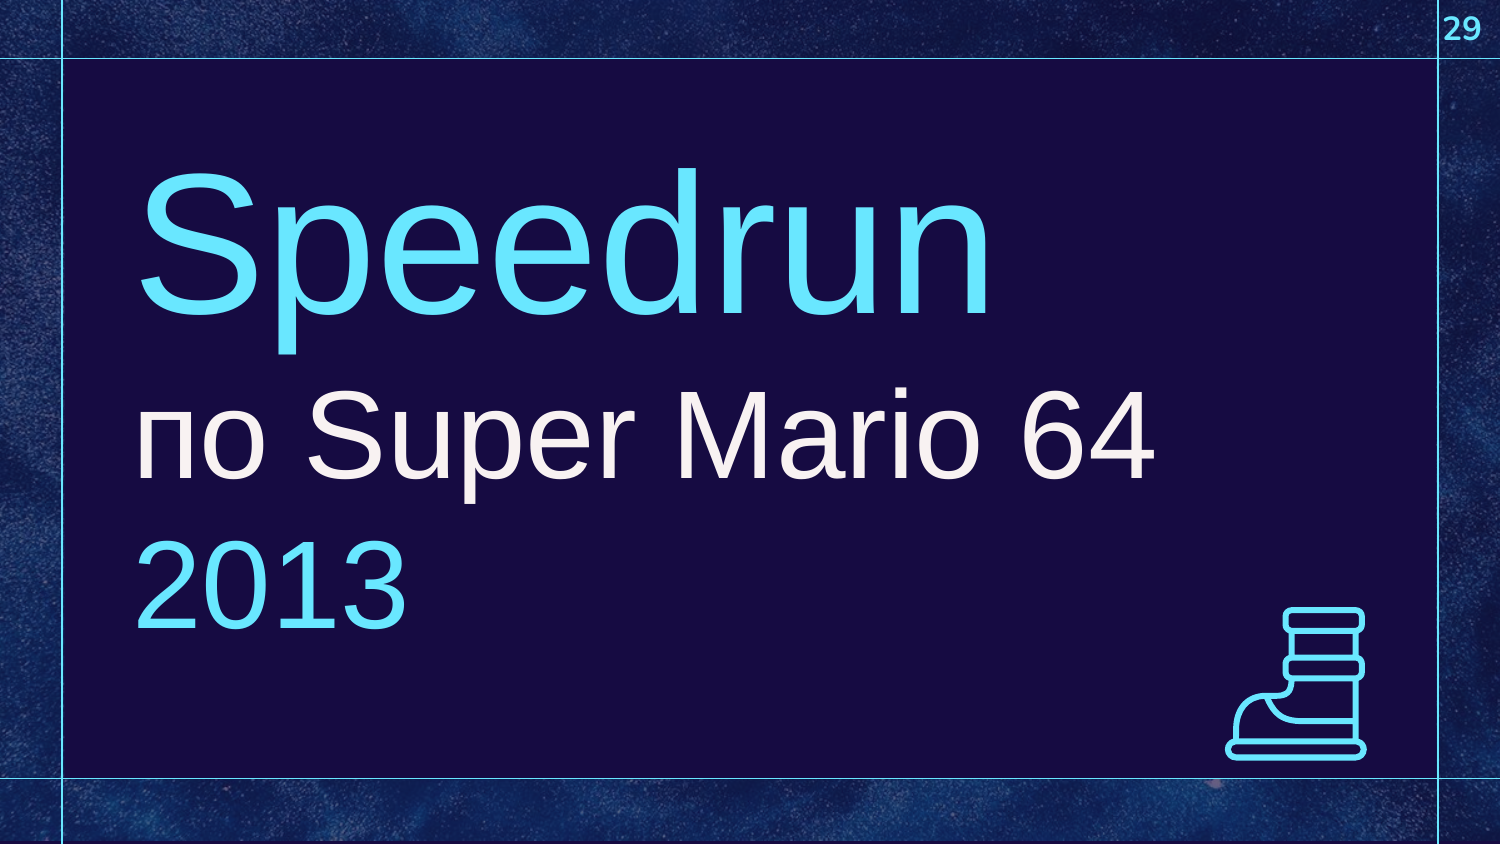

29
# Speedrun по Super Mario 64 2013